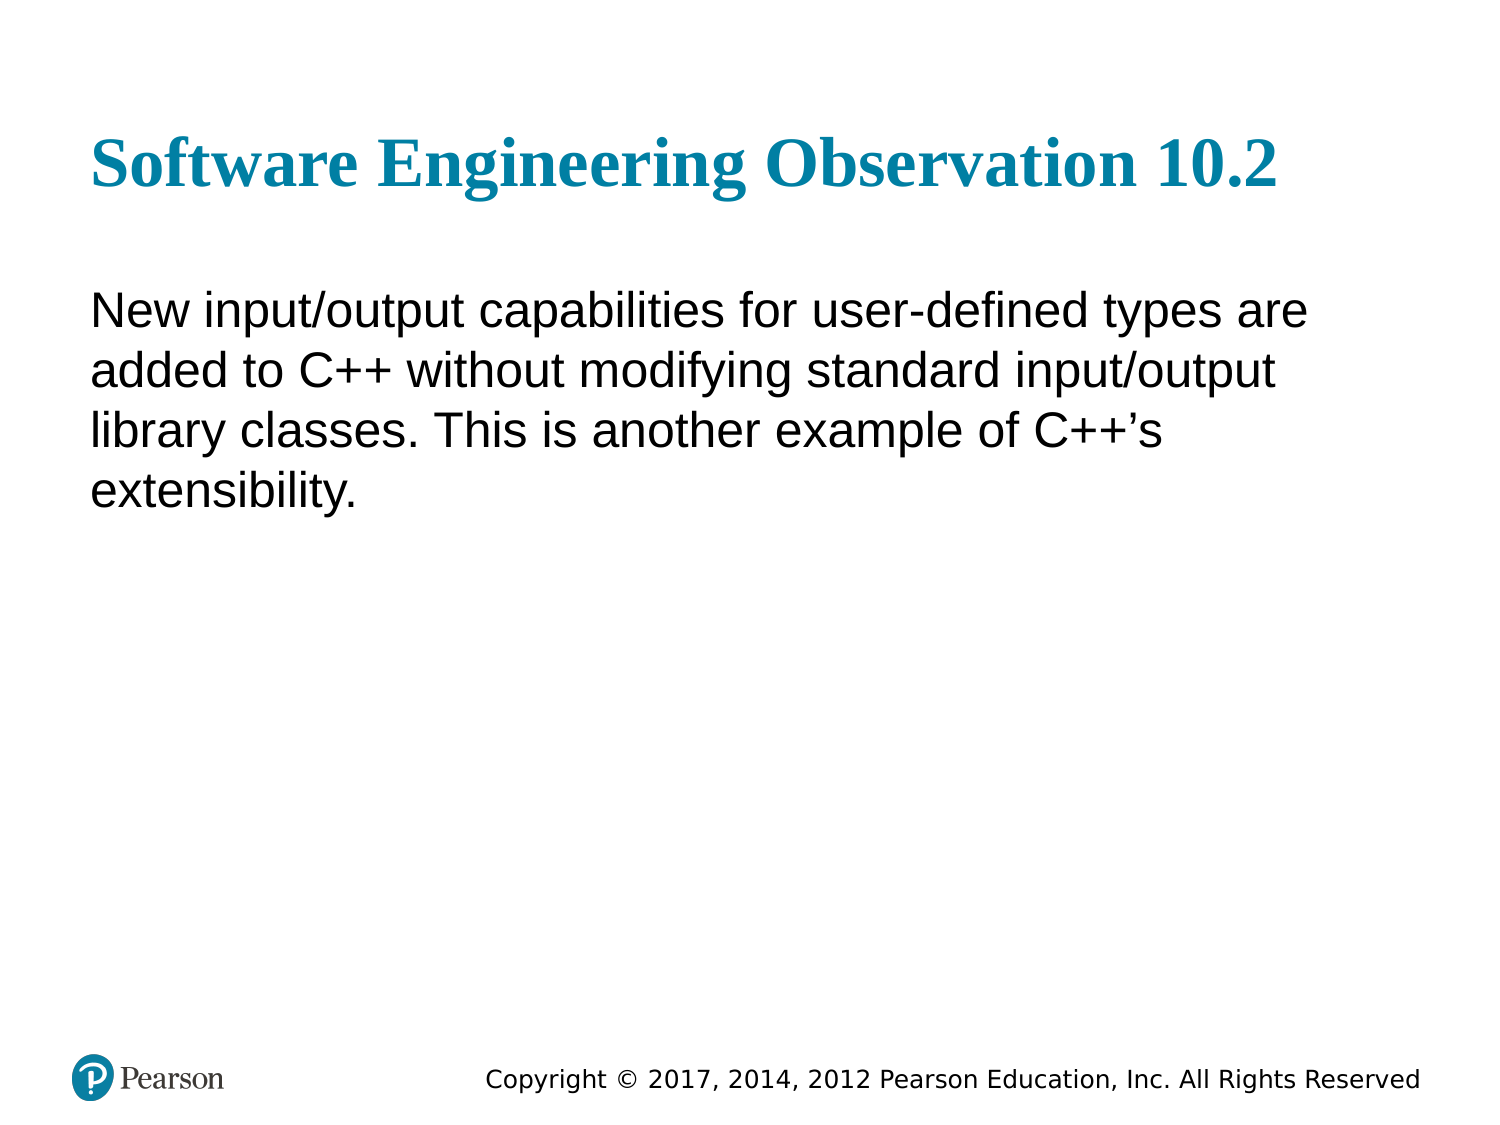

# Software Engineering Observation 10.2
New input/output capabilities for user-defined types are added to C++ without modifying standard input/output library classes. This is another example of C++’s extensibility.